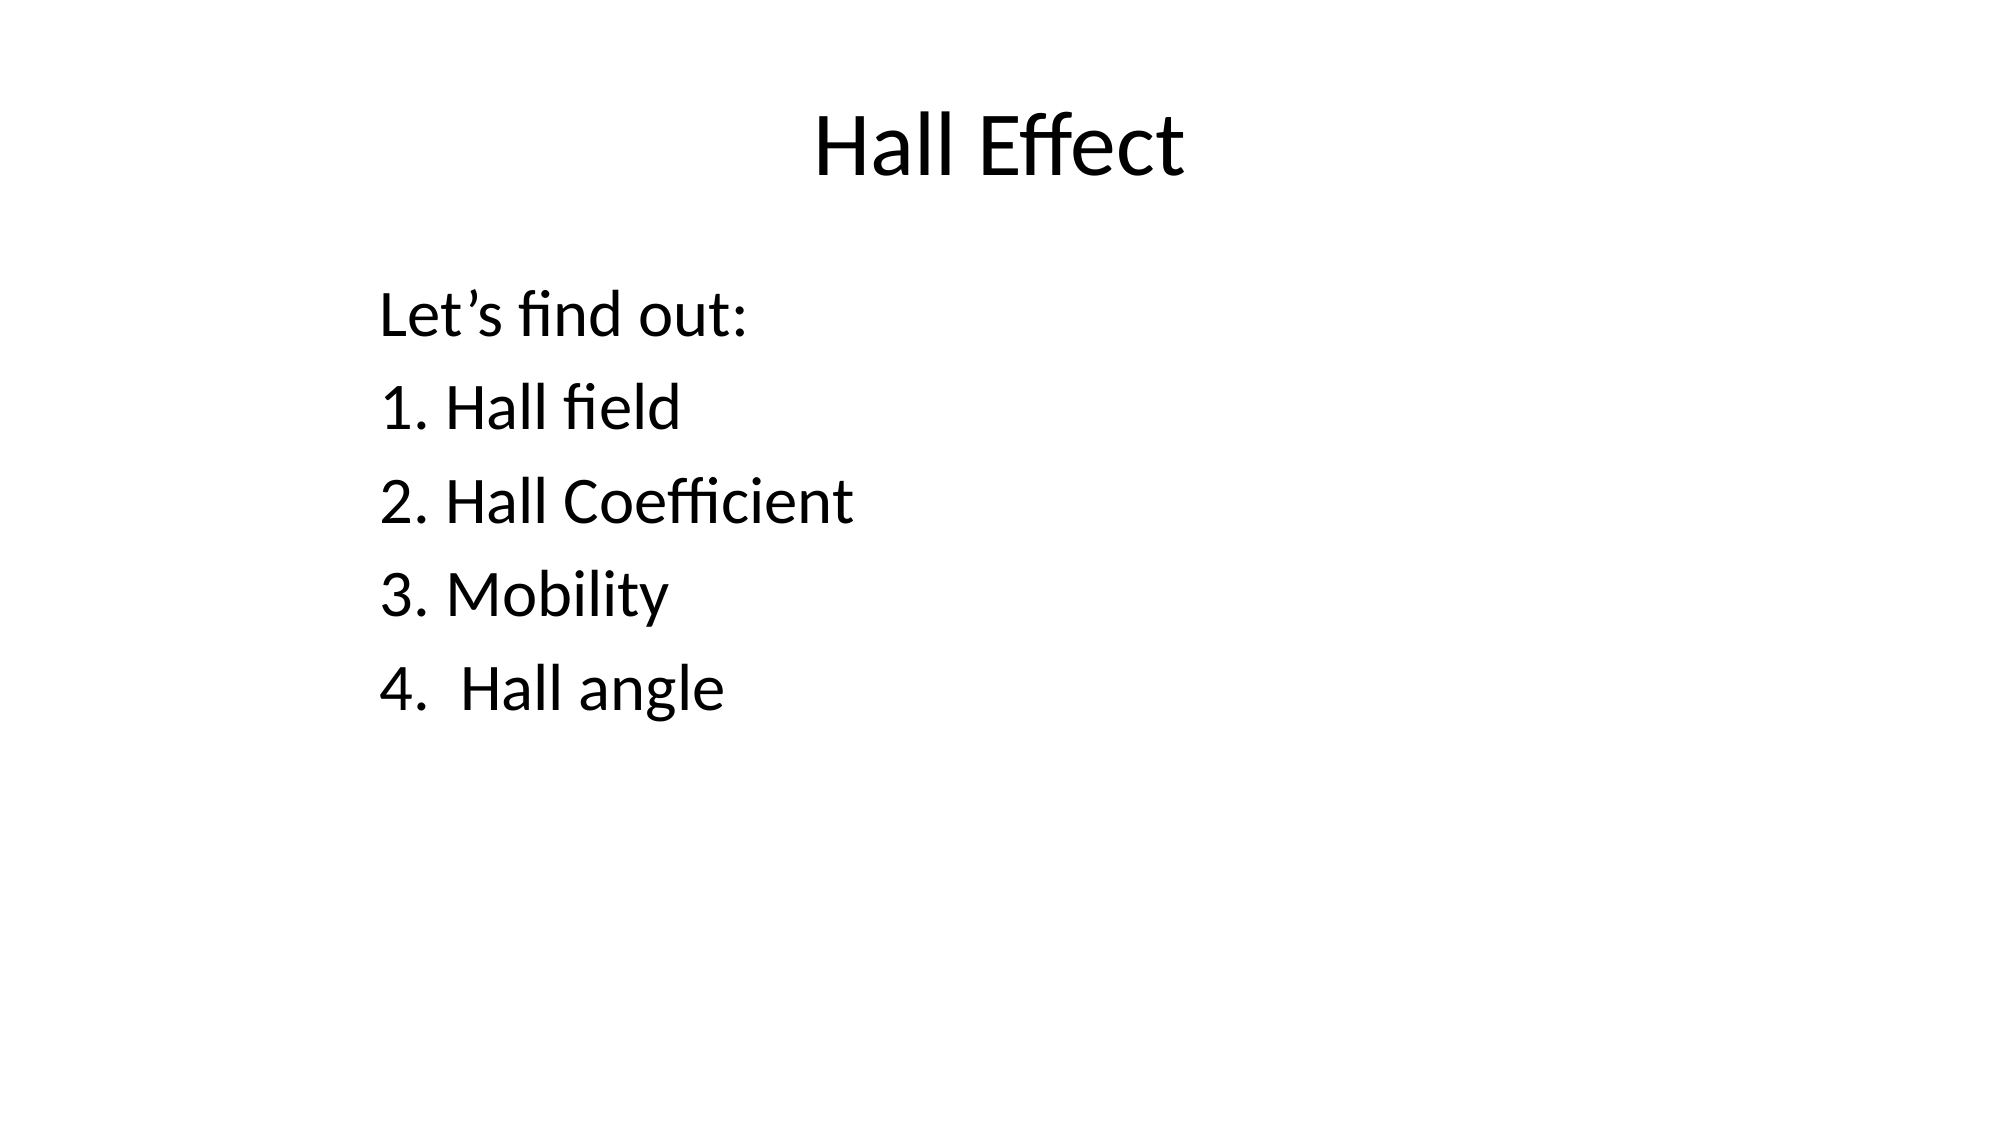

# Hall Effect
Let’s find out:
1. Hall field
2. Hall Coefficient
3. Mobility
4.  Hall angle